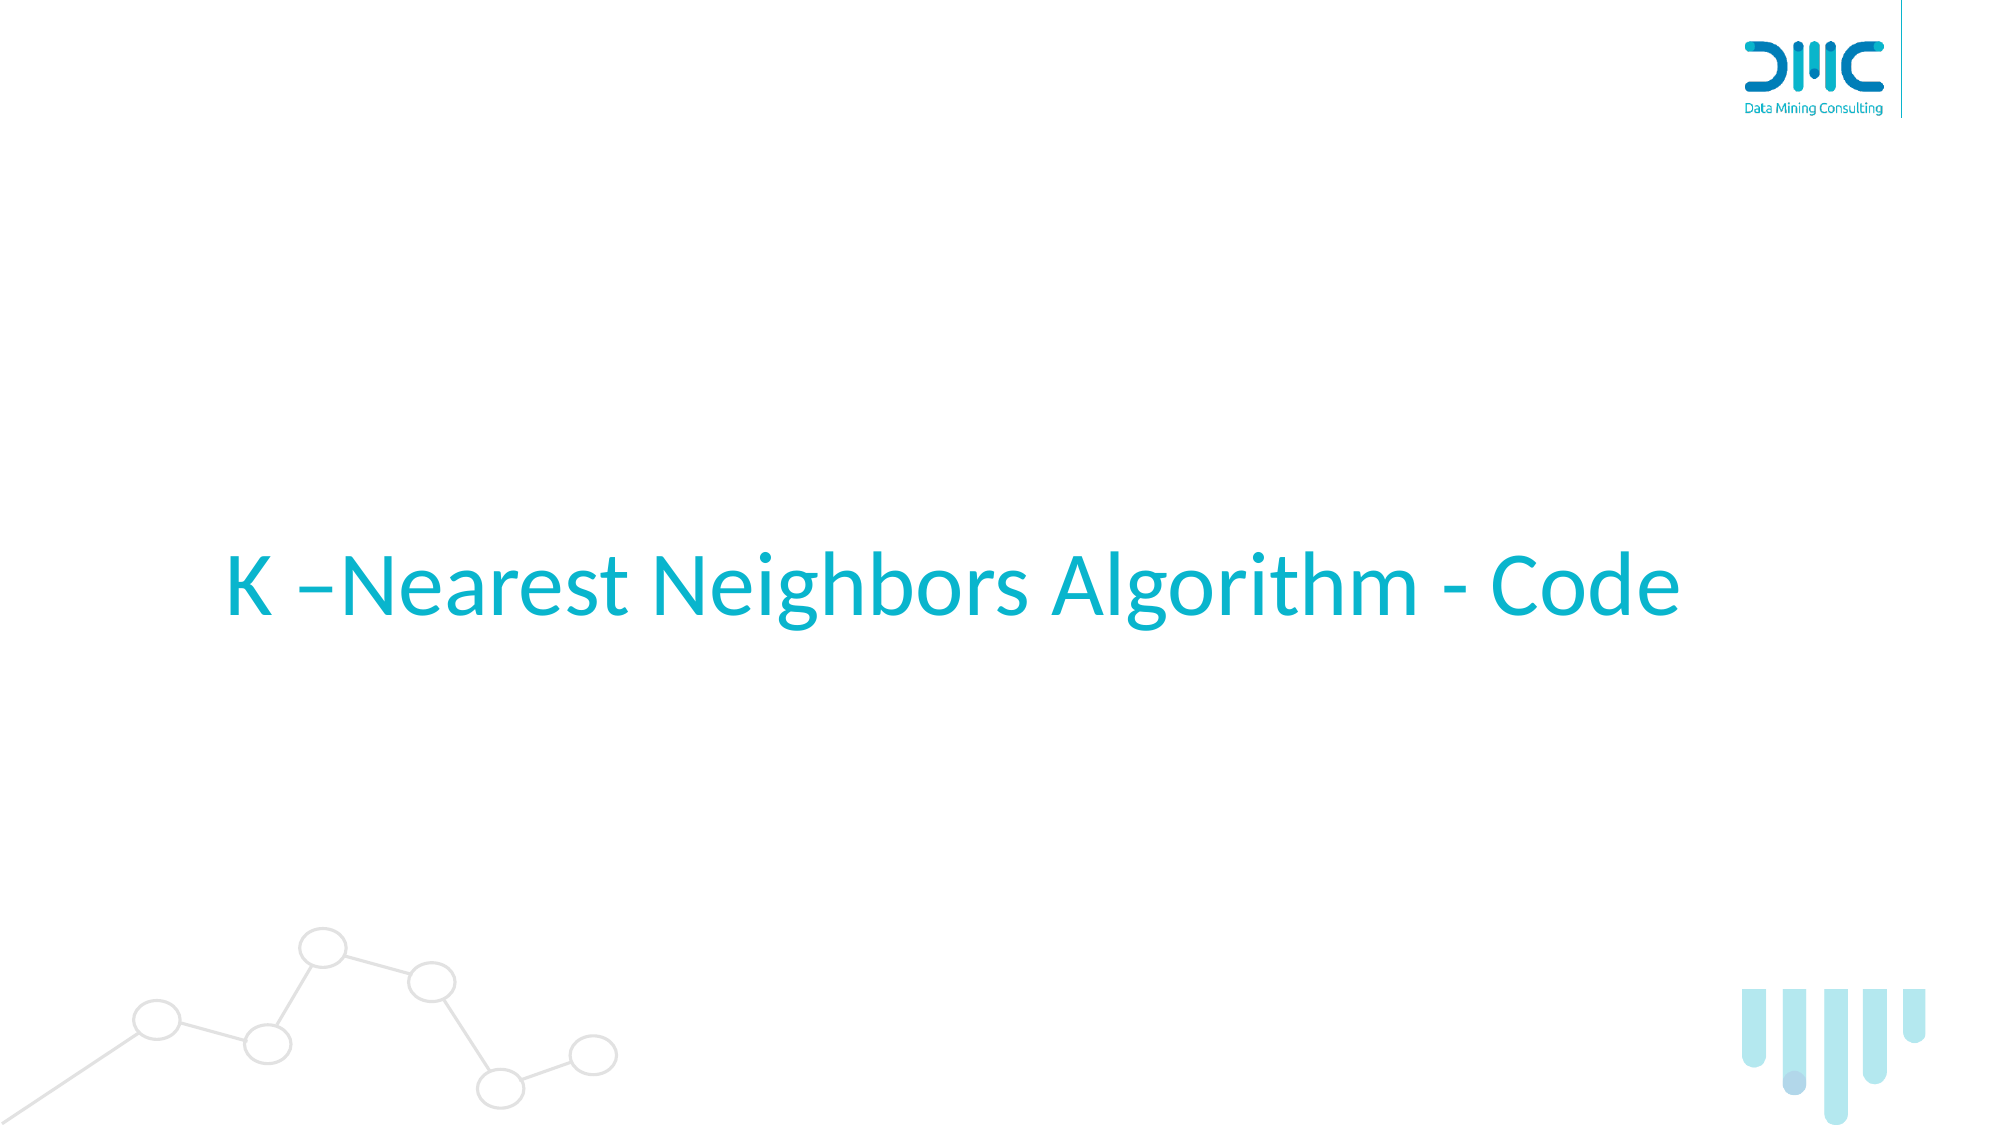

# K –Nearest Neighbors Algorithm - Code